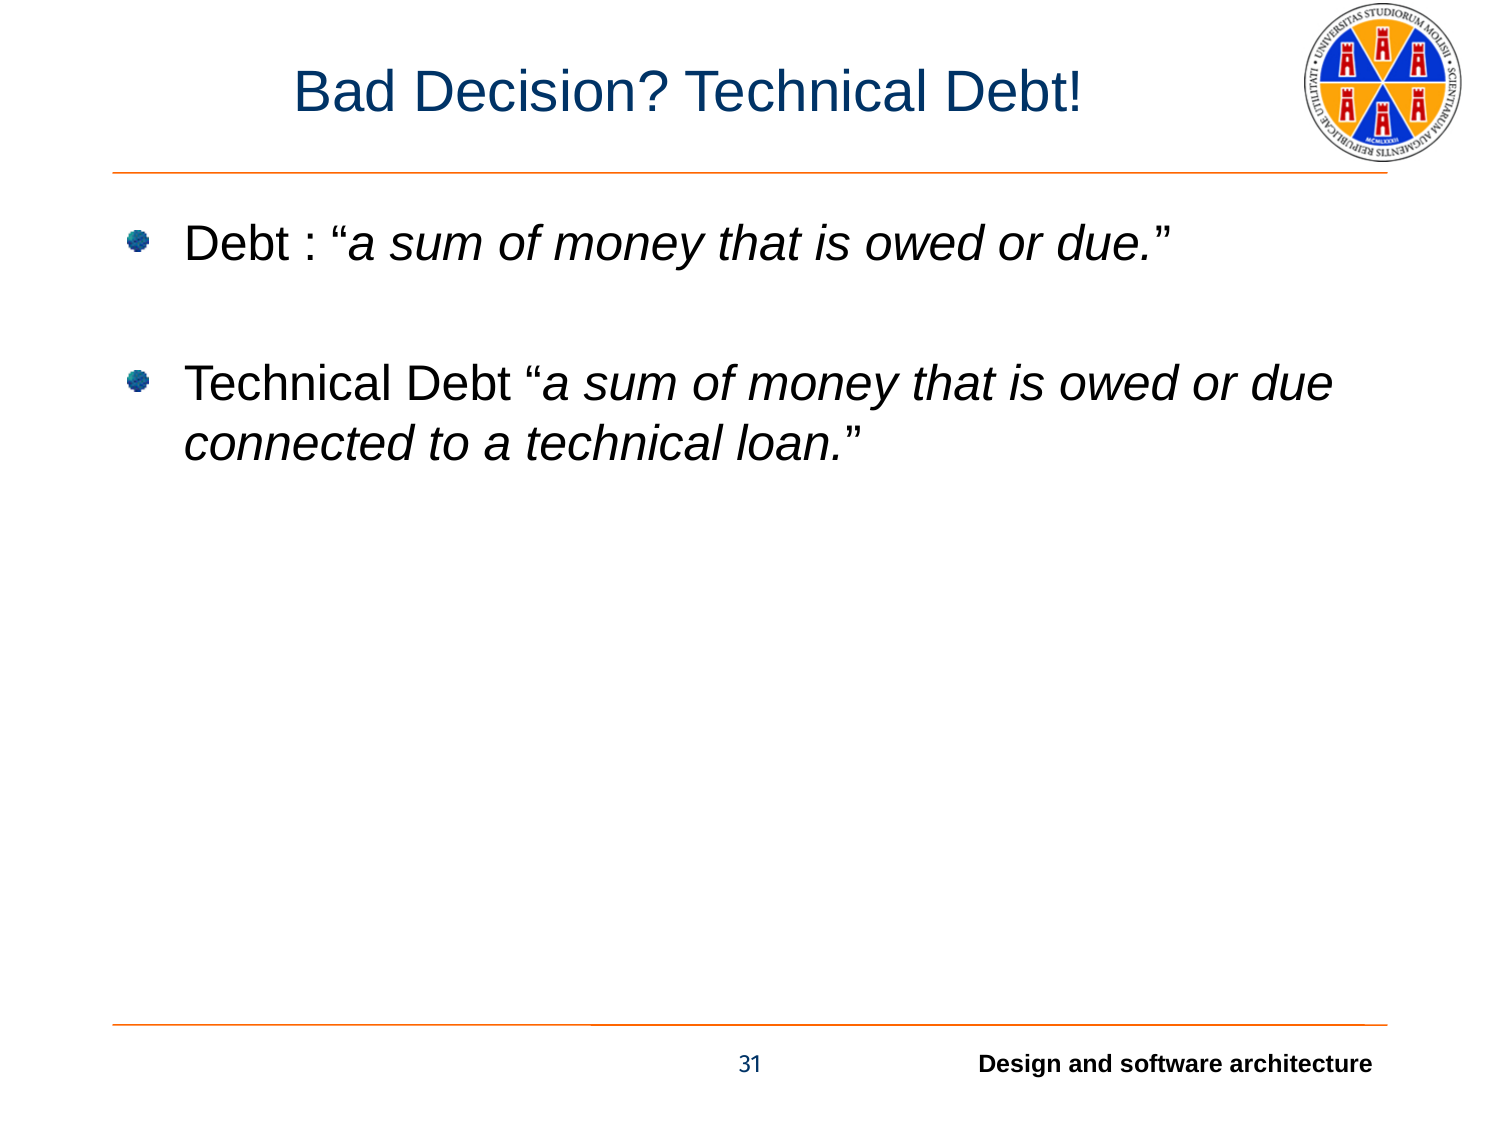

# Bad Decision? Technical Debt!
Debt : “a sum of money that is owed or due.”

Technical Debt “a sum of money that is owed or due connected to a technical loan.”
31
Design and software architecture